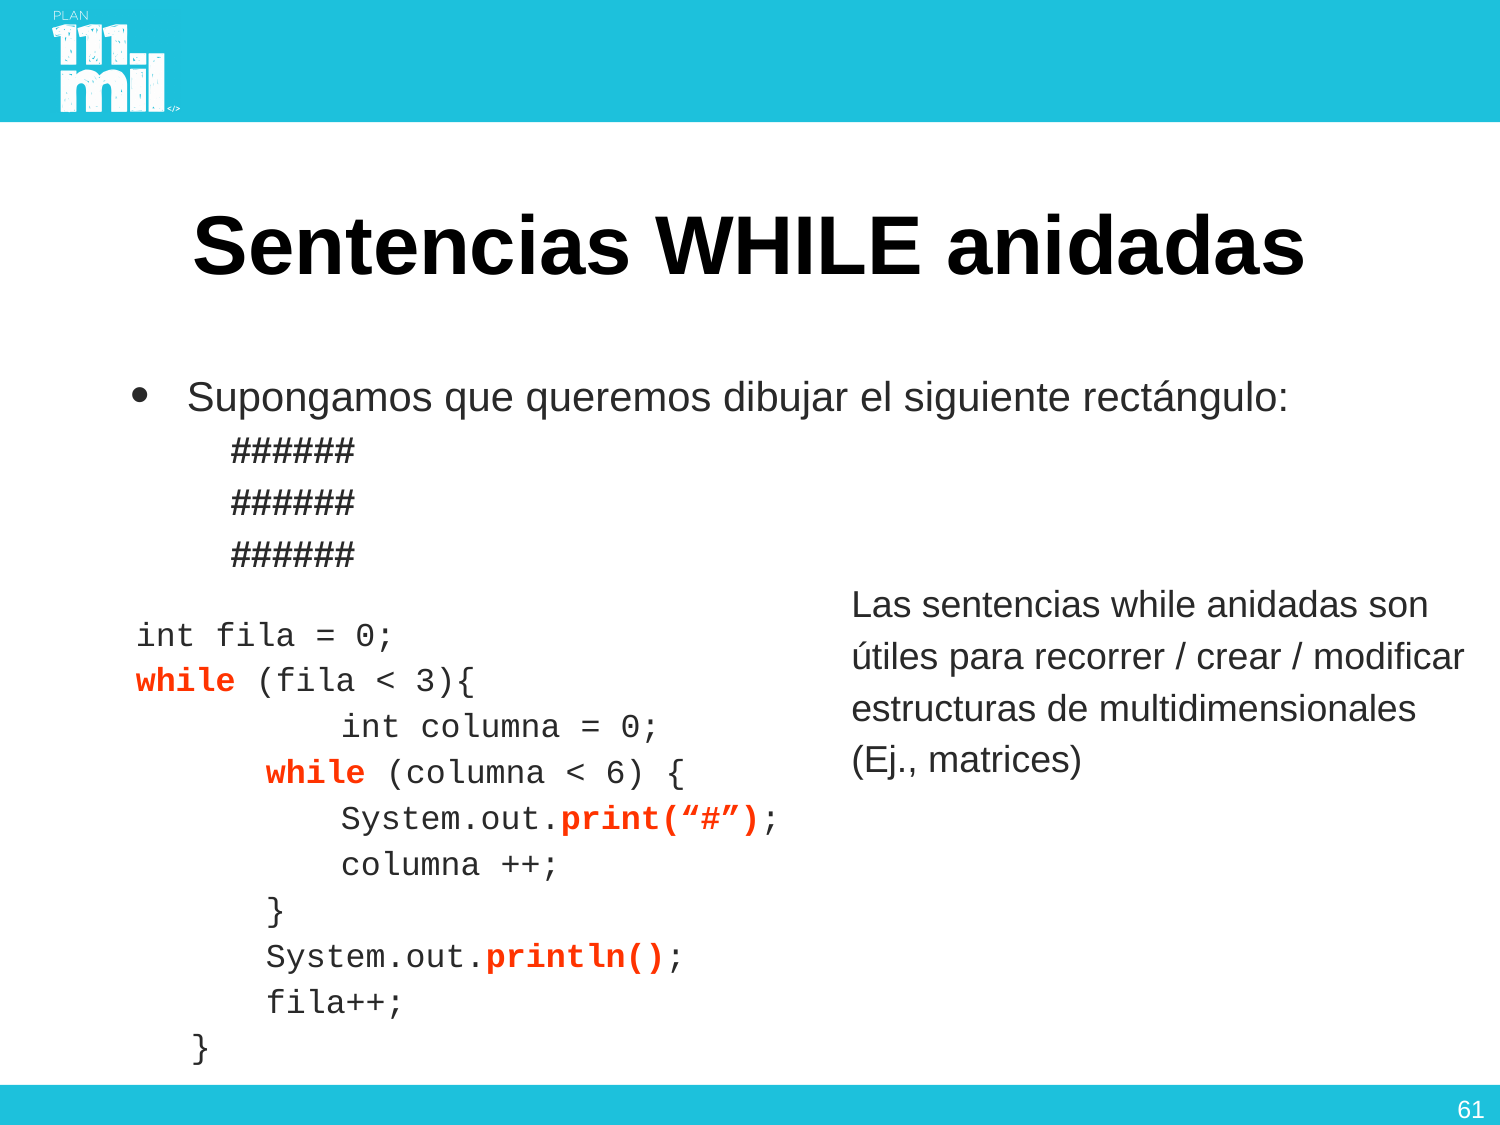

# Sentencias WHILE anidadas
Supongamos que queremos dibujar el siguiente rectángulo:
	######
	######
	######

Las sentencias while anidadas son útiles para recorrer / crear / modificar estructuras de multidimensionales (Ej., matrices)
 int fila = 0;
 while (fila < 3){
 	int columna = 0;
while (columna < 6) {
    	System.out.print(“#”);
    	columna ++;
}
 	System.out.println();
 	fila++;
}
61